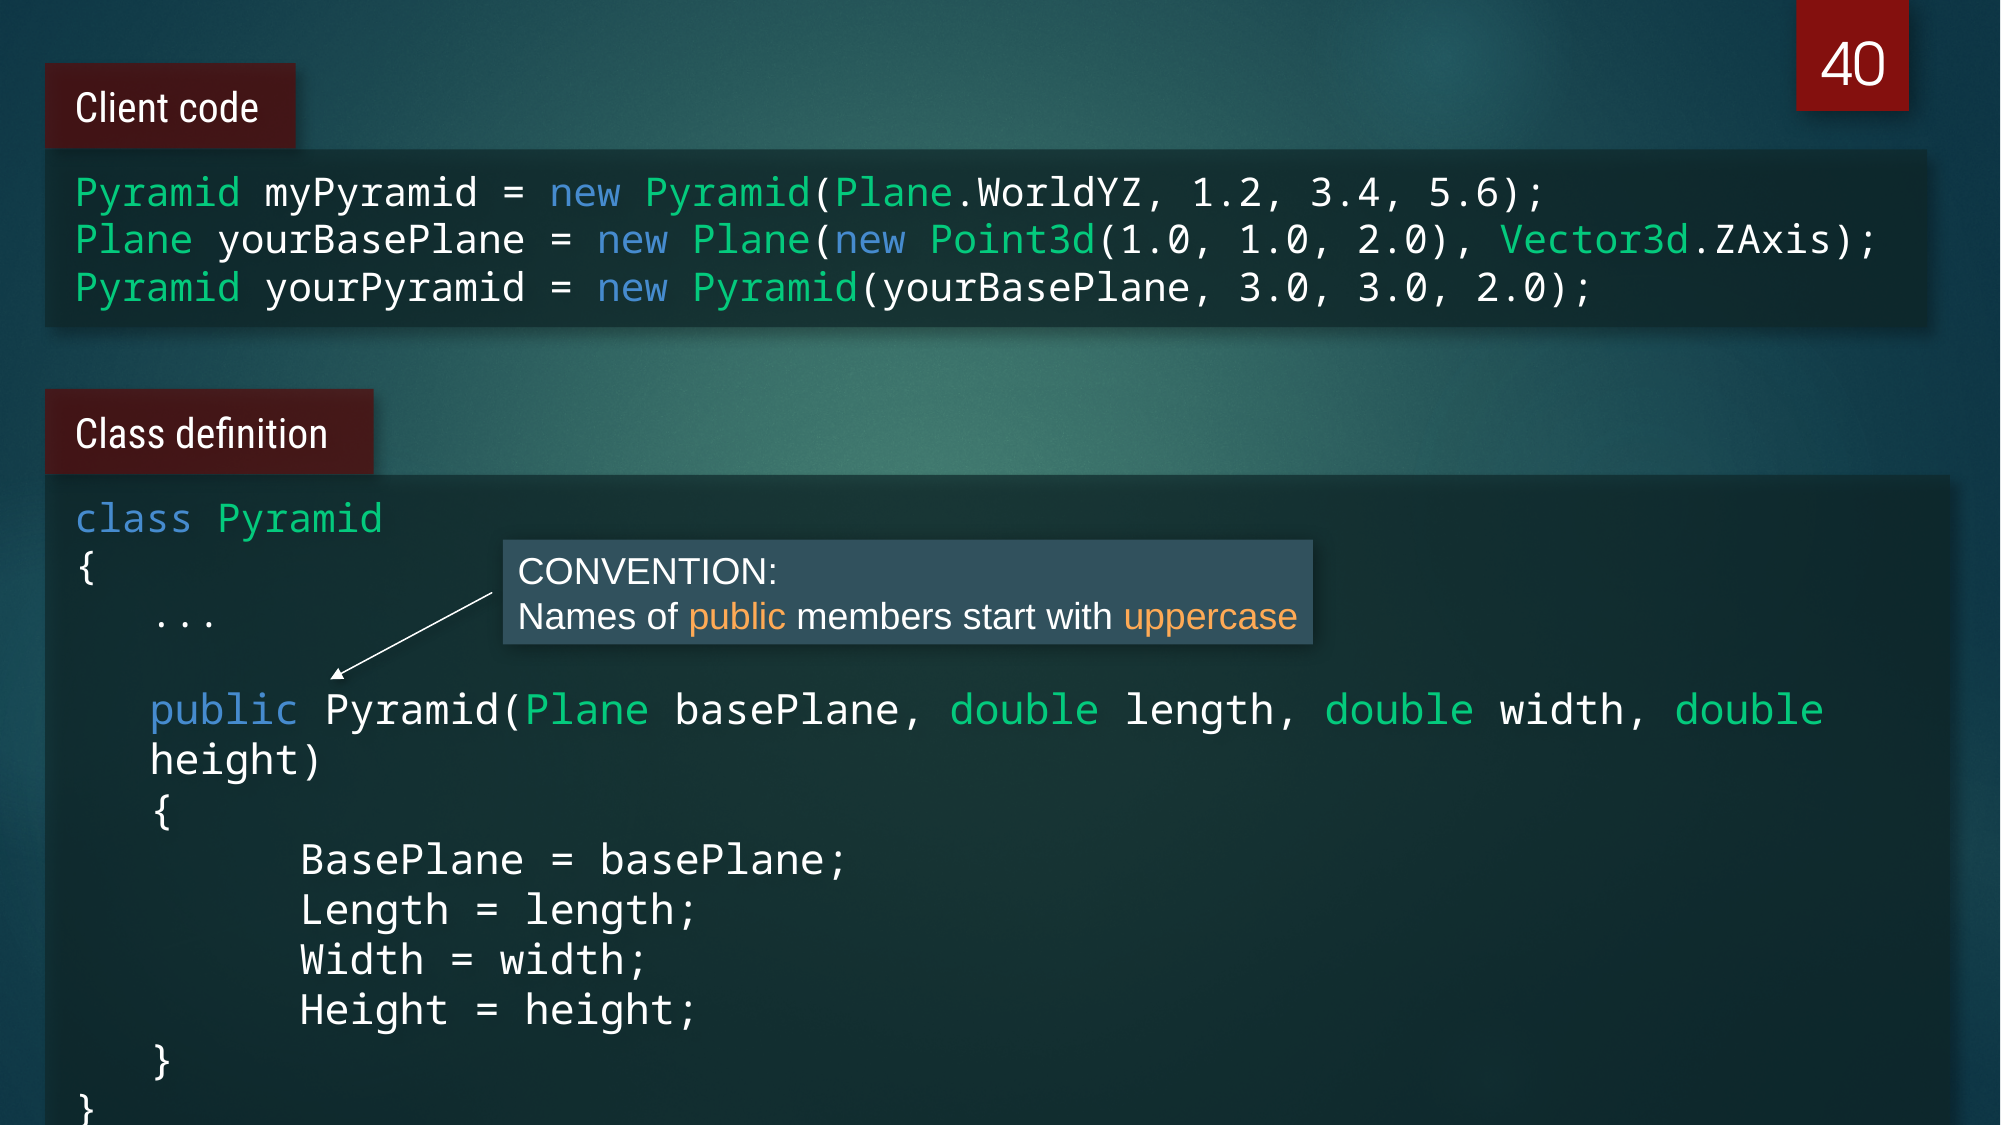

40
Client code
Pyramid myPyramid = new Pyramid(Plane.WorldYZ, 1.2, 3.4, 5.6);
Plane yourBasePlane = new Plane(new Point3d(1.0, 1.0, 2.0), Vector3d.ZAxis);
Pyramid yourPyramid = new Pyramid(yourBasePlane, 3.0, 3.0, 2.0);

Class definition
class Pyramid
{
...

public Pyramid(Plane basePlane, double length, double width, double height)
{
	BasePlane = basePlane;
	Length = length;
	Width = width;
	Height = height;
}
}
CONVENTION:
Names of public members start with uppercase